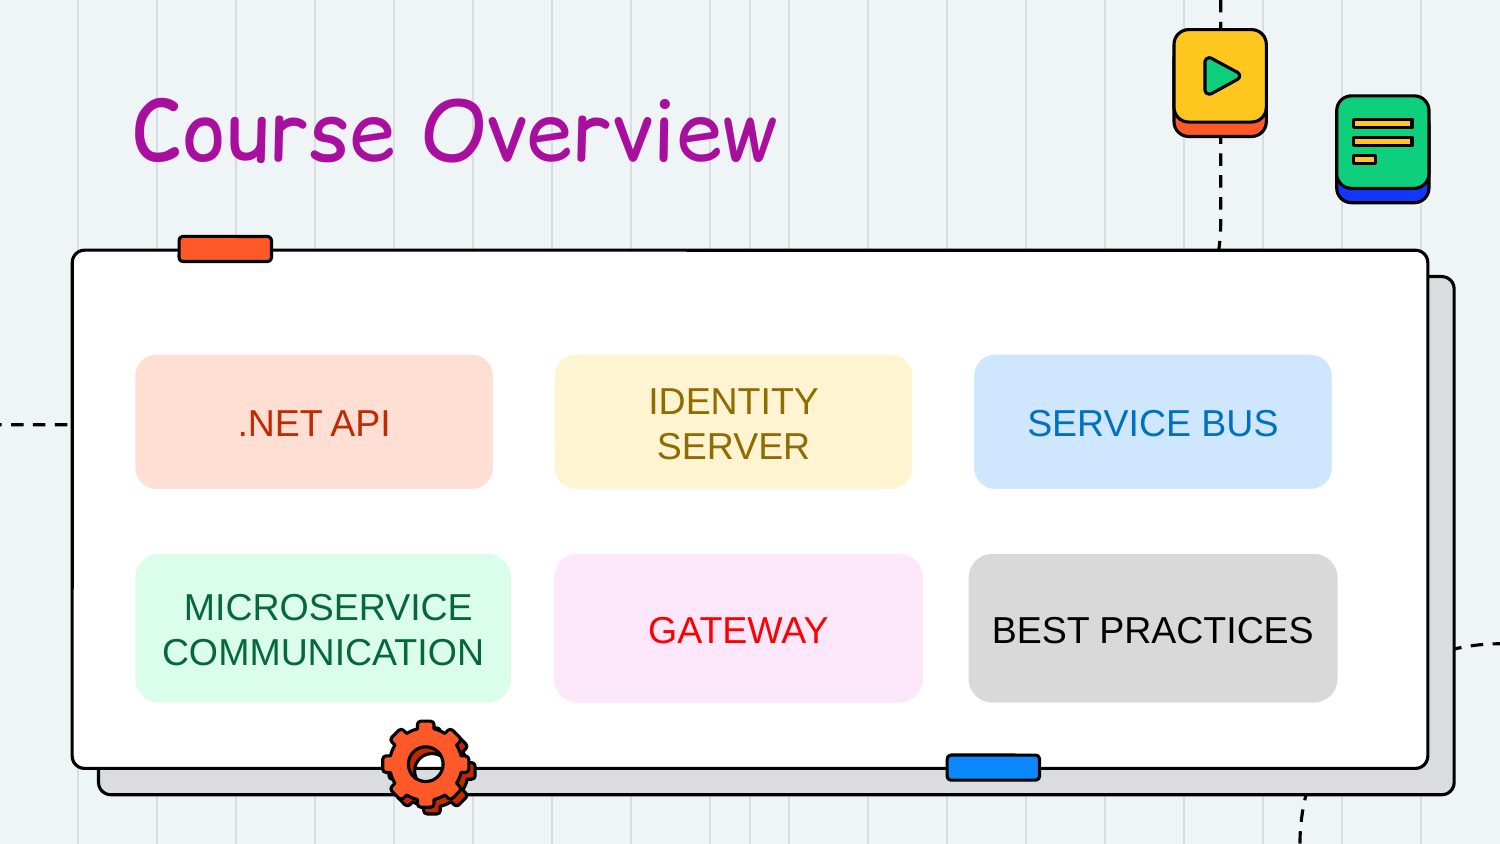

# Course Overview
.NET API
IDENTITY SERVER
SERVICE BUS
 MICROSERVICE COMMUNICATION
GATEWAY
BEST PRACTICES